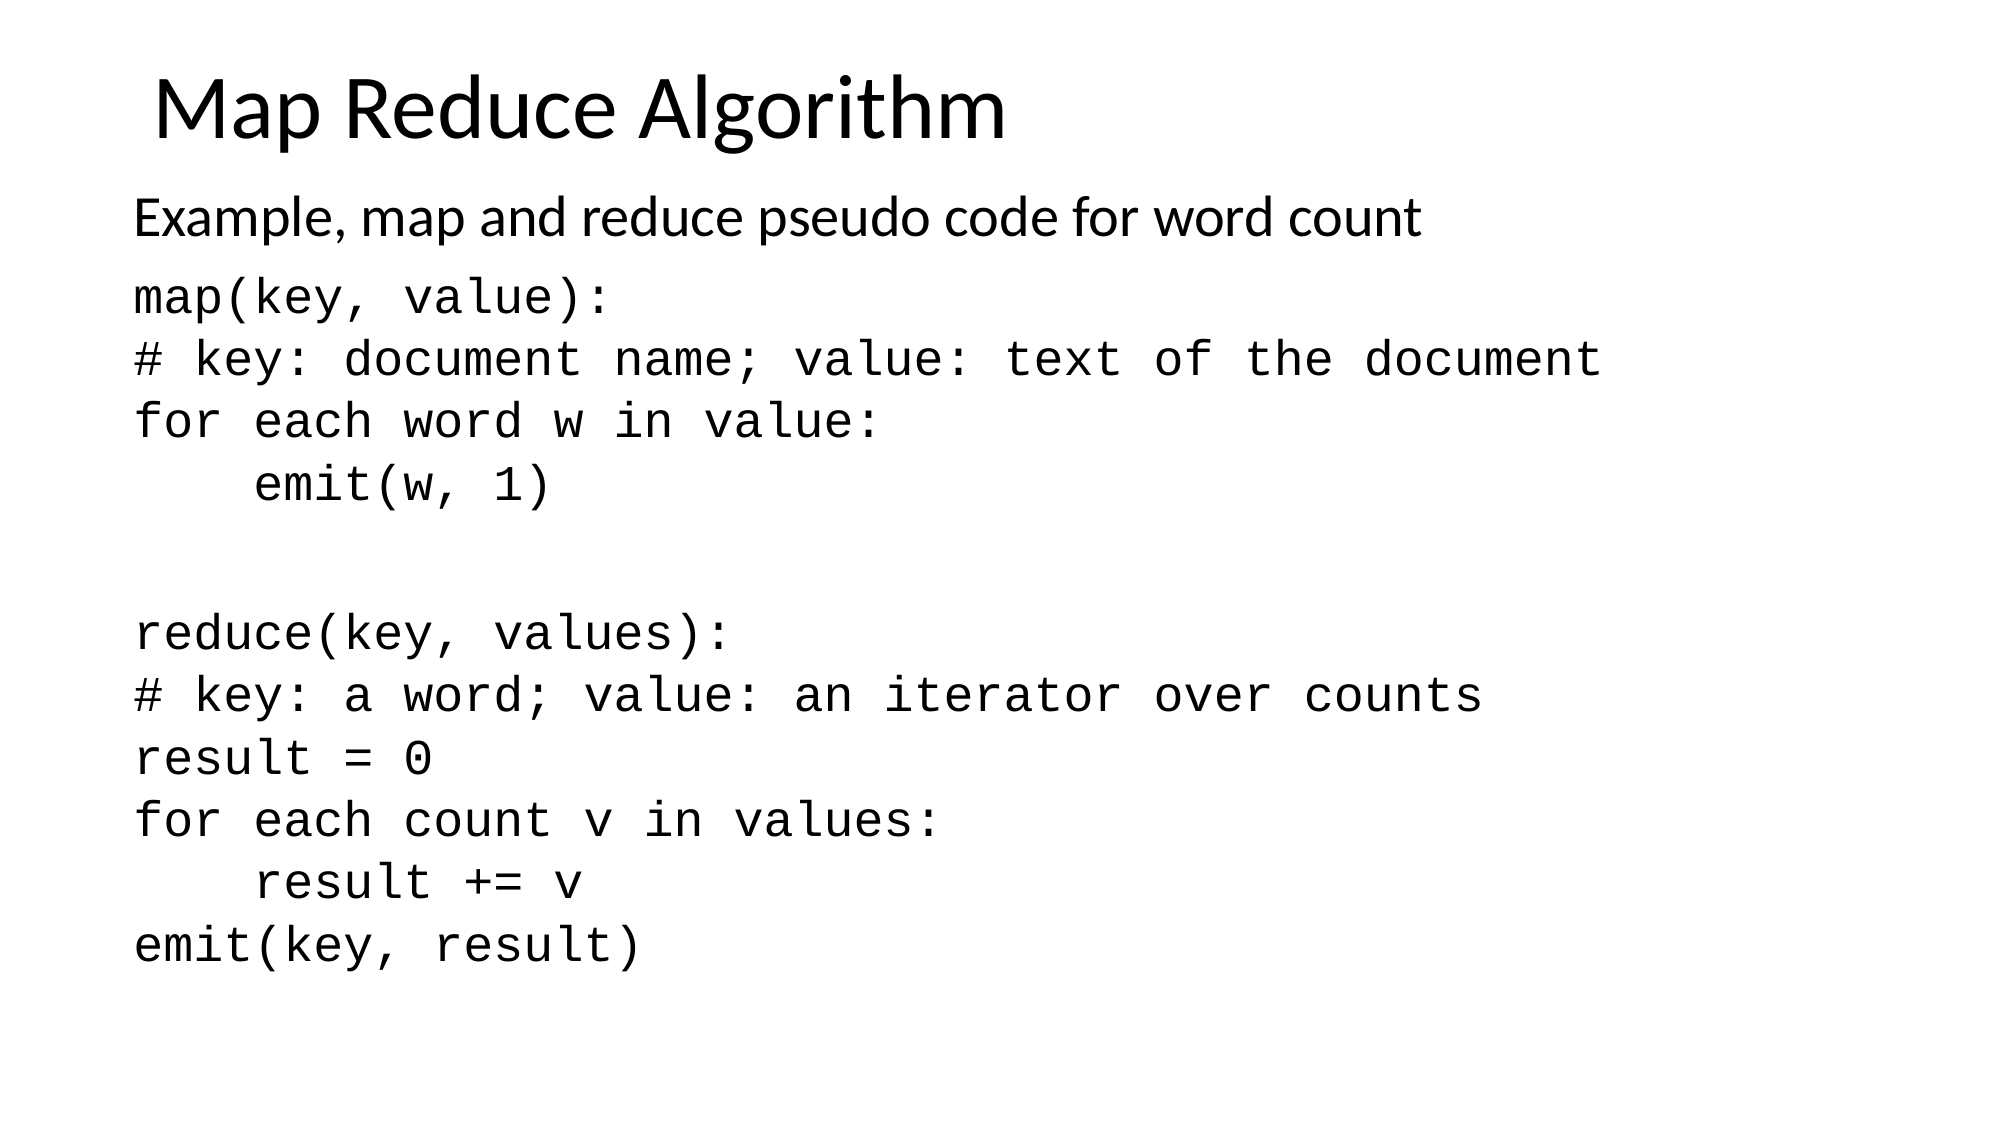

Map Reduce Algorithm
Example, map and reduce pseudo code for word count
map(key, value):
# key: document name; value: text of the document
for each word w in value:
    emit(w, 1)

reduce(key, values):
# key: a word; value: an iterator over counts
result = 0
for each count v in values:
    result += v
emit(key, result)